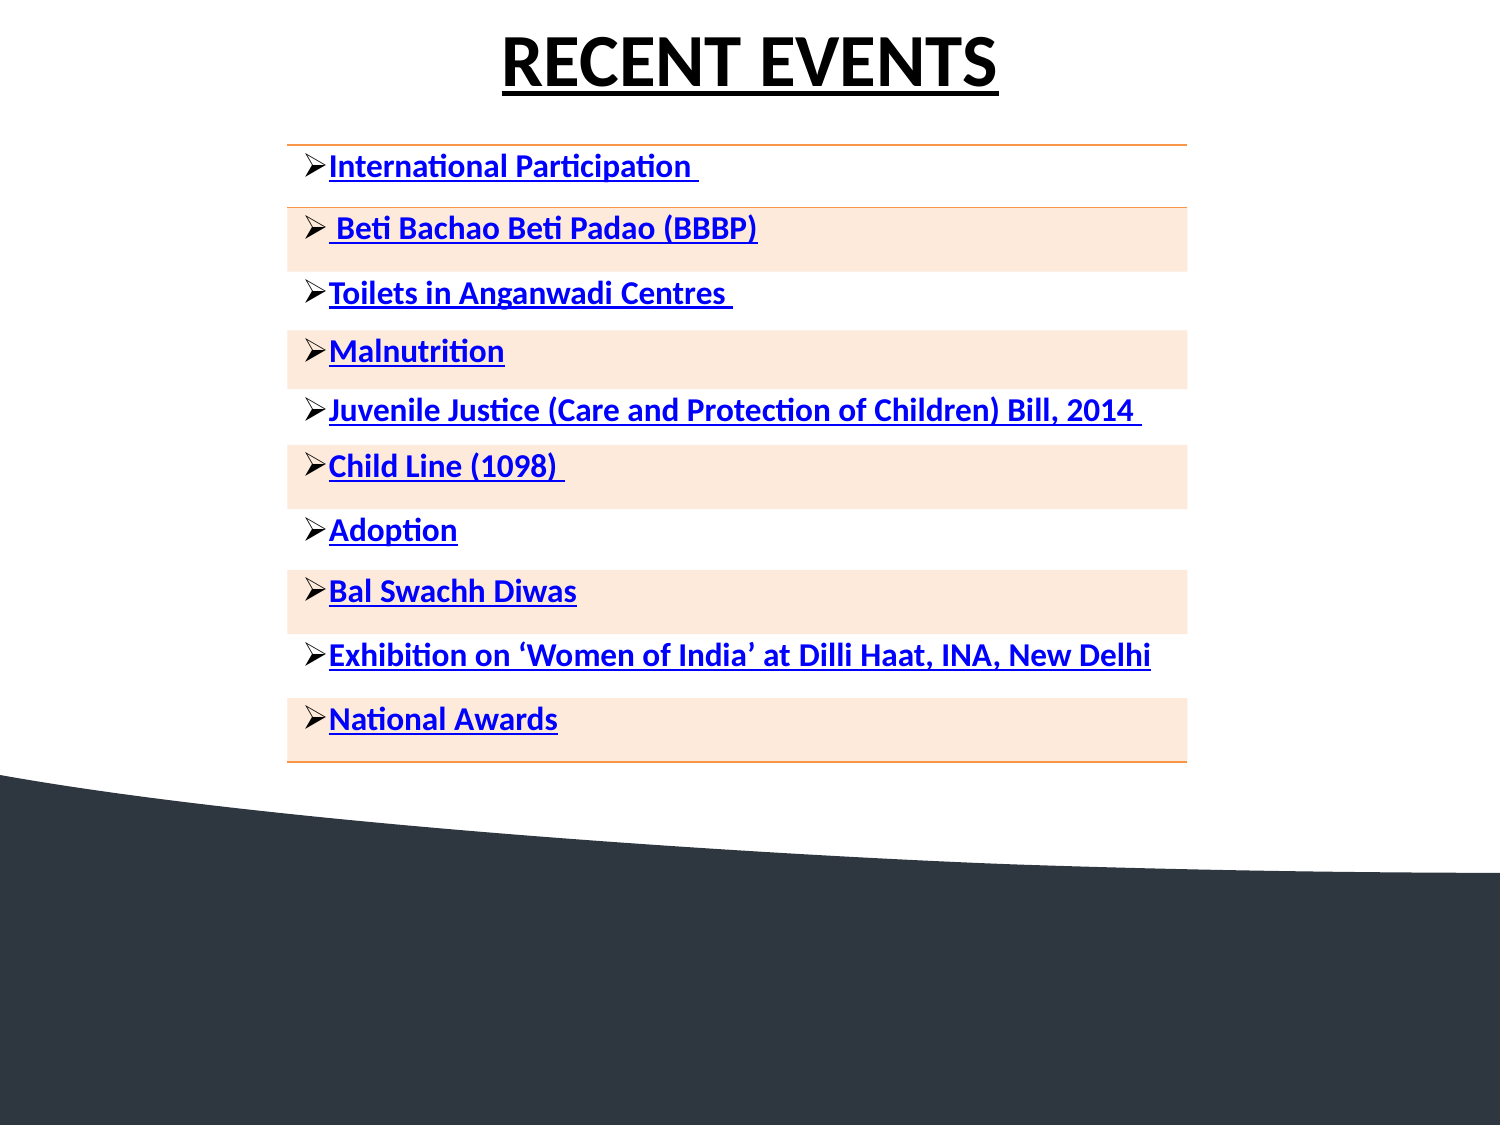

# RECENT EVENTS
| International Participation |
| --- |
| Beti Bachao Beti Padao (BBBP) |
| Toilets in Anganwadi Centres |
| Malnutrition |
| Juvenile Justice (Care and Protection of Children) Bill, 2014 |
| Child Line (1098) |
| Adoption |
| Bal Swachh Diwas |
| Exhibition on ‘Women of India’ at Dilli Haat, INA, New Delhi |
| National Awards |